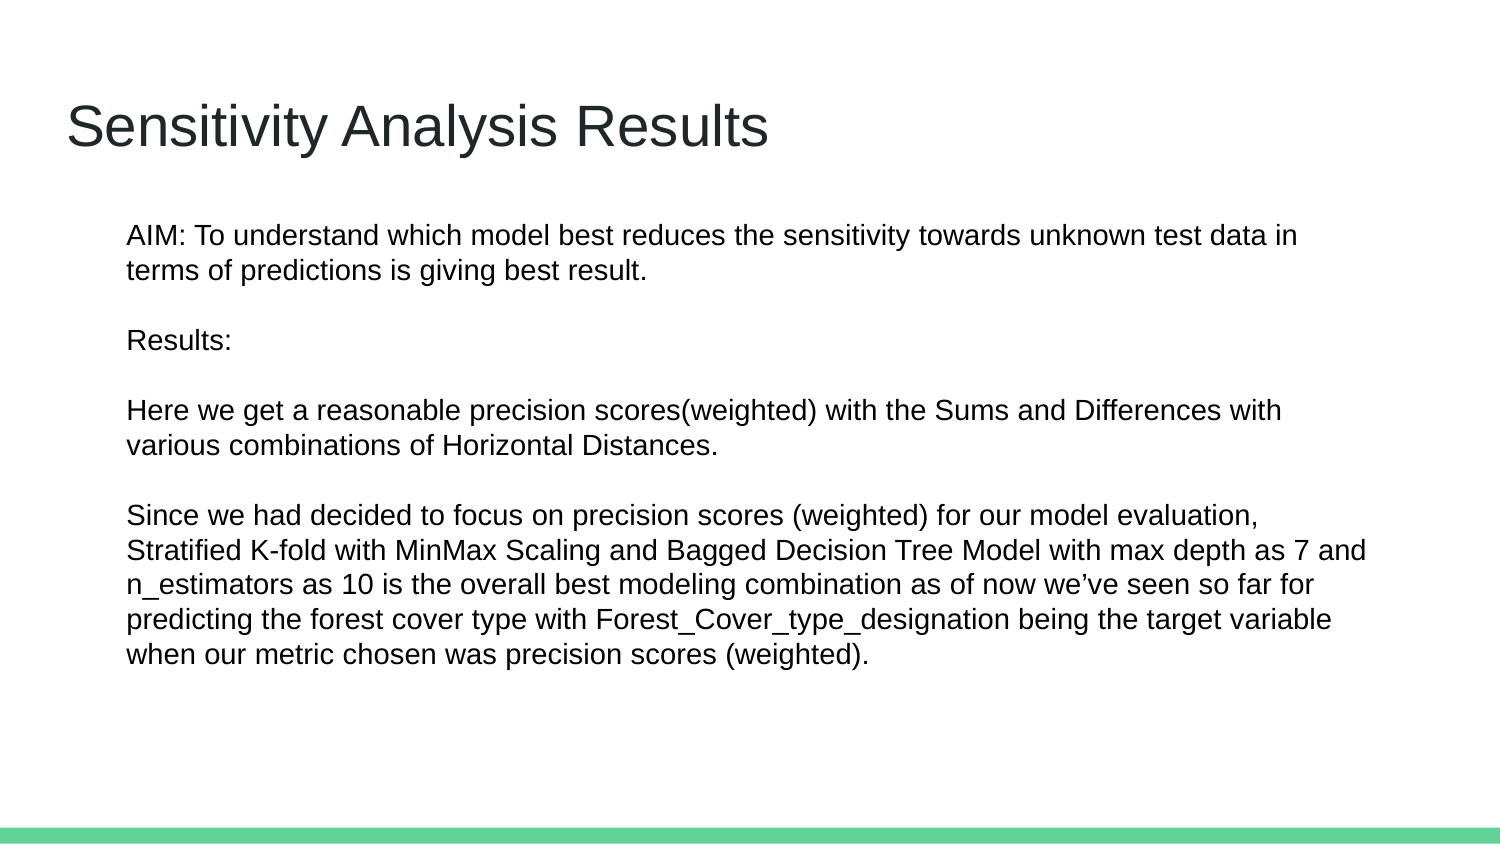

# Sensitivity Analysis Results
AIM: To understand which model best reduces the sensitivity towards unknown test data in terms of predictions is giving best result.

Results:

Here we get a reasonable precision scores(weighted) with the Sums and Differences with various combinations of Horizontal Distances.

Since we had decided to focus on precision scores (weighted) for our model evaluation, Stratified K-fold with MinMax Scaling and Bagged Decision Tree Model with max depth as 7 and n_estimators as 10 is the overall best modeling combination as of now we’ve seen so far for predicting the forest cover type with Forest_Cover_type_designation being the target variable when our metric chosen was precision scores (weighted).